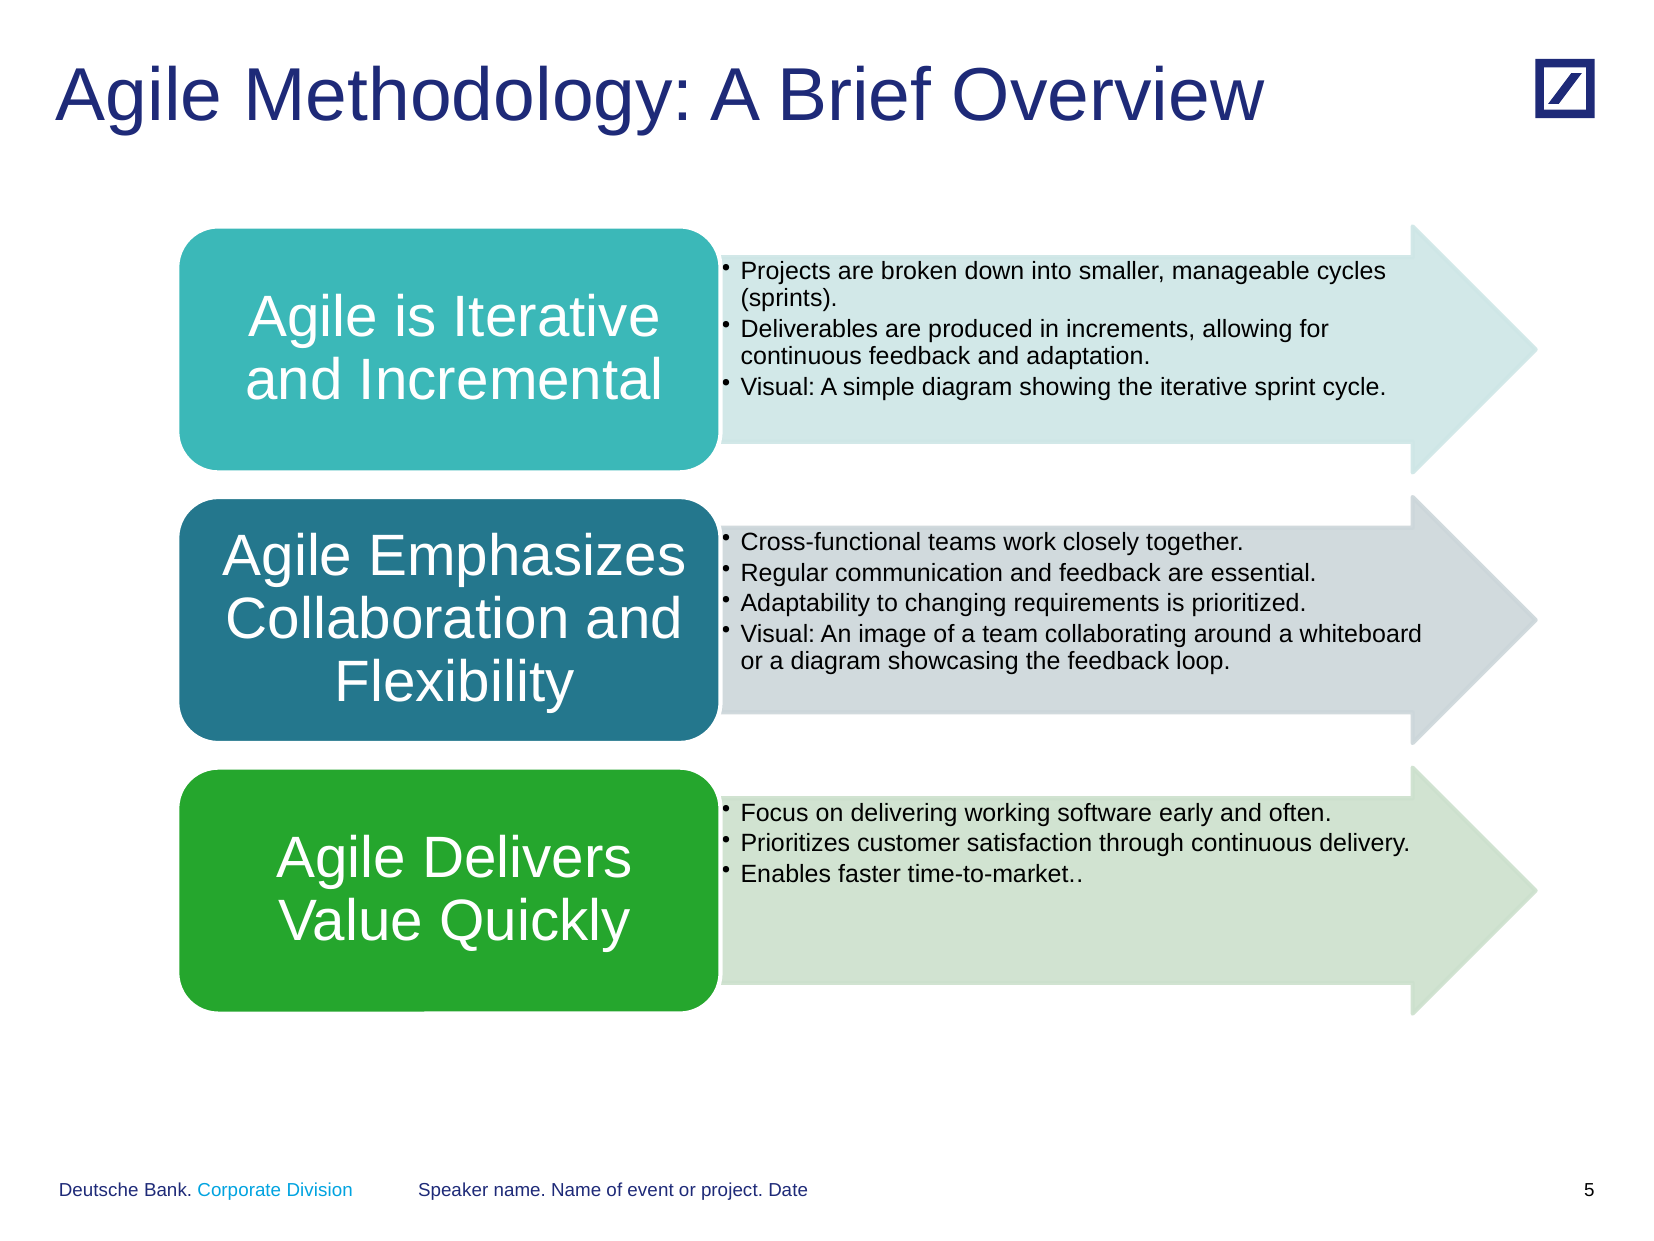

# Agile Methodology: A Brief Overview
Projects are broken down into smaller, manageable cycles (sprints).
Deliverables are produced in increments, allowing for continuous feedback and adaptation.
Visual: A simple diagram showing the iterative sprint cycle.
Agile is Iterative and Incremental
Cross-functional teams work closely together.
Regular communication and feedback are essential.
Adaptability to changing requirements is prioritized.
Visual: An image of a team collaborating around a whiteboard or a diagram showcasing the feedback loop.
Agile Emphasizes Collaboration and Flexibility
Focus on delivering working software early and often.
Prioritizes customer satisfaction through continuous delivery.
Enables faster time-to-market..
Agile Delivers Value Quickly
Speaker name. Name of event or project. Date
5